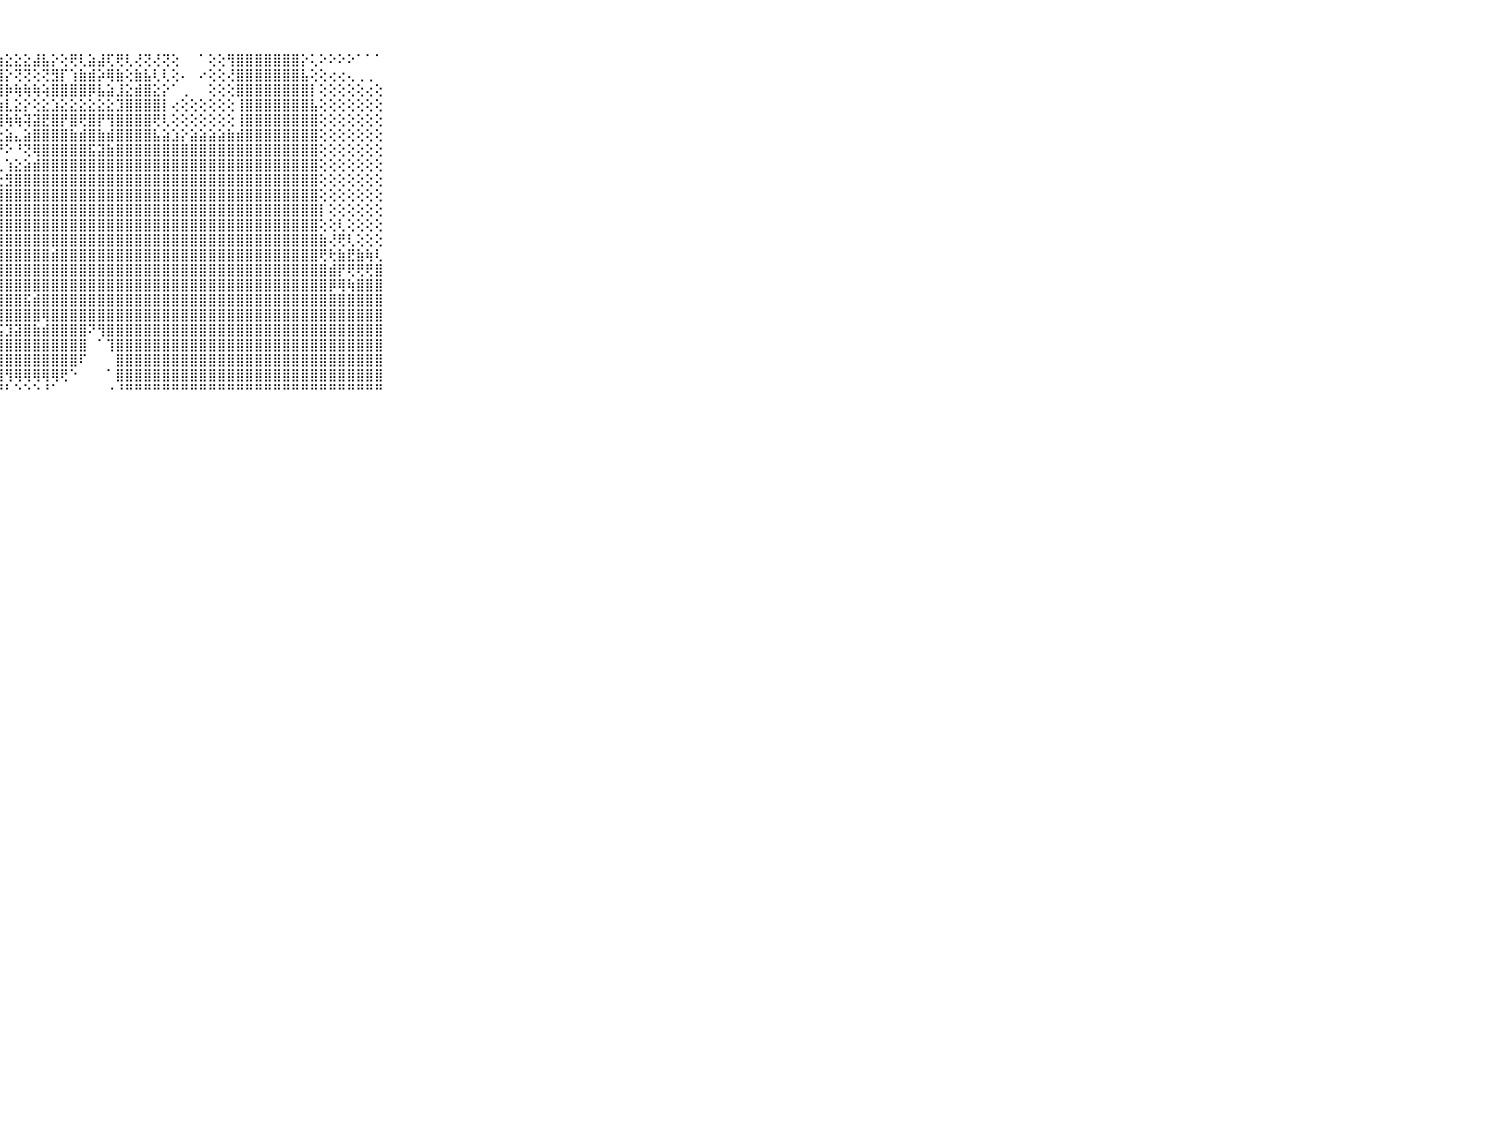

⠀⠀⠀⠀⠀⠀⠀⠀⠀⠀⠀⢕⢕⢕⢕⢕⢕⢻⢇⢳⢷⢷⣵⡜⣵⢕⣿⣷⣕⣕⣕⣼⣧⡕⢕⢟⢇⣵⣼⢏⢟⢇⢜⢝⢜⢝⢕⠀⠀⠁⢕⢕⢻⣿⣿⣿⣿⣿⣿⣿⡕⢅⠕⠕⠕⠕⠁⠁⠁⠀⠀⠀⠀⠀⠀⠀⠀⠀⠀⠀⠀
⠀⠀⠀⠀⠀⠀⠀⠀⠀⠀⠀⢕⢕⢕⣕⡕⣕⡕⢕⣕⣕⣕⣼⣧⣵⣷⣷⣿⡕⢝⢝⢕⢝⣻⡏⢱⣷⣾⡵⢿⣷⢕⣷⣧⢇⢇⢕⠄⠀⠔⢕⢕⢜⣿⣿⣿⣿⣿⣿⣿⣧⢕⢕⢔⢔⢄⢀⢀⠀⠀⠀⠀⠀⠀⠀⠀⠀⠀⠀⠀⠀
⠀⠀⠀⠀⠀⠀⠀⠀⠀⠀⠀⢕⢕⢕⢕⢝⢕⢕⢝⢝⢝⢝⡟⢟⢟⢟⢻⢿⡷⢷⢷⢷⢵⣿⣿⣿⣿⡿⣧⣵⣸⣕⣾⣿⣕⡕⠁⢀⠀⠀⢕⢕⢕⣿⣿⣿⣿⣿⣿⣿⣿⡇⢕⢕⢕⢕⢕⢔⢕⠀⠀⠀⠀⠀⠀⠀⠀⠀⠀⠀⠀
⠀⠀⠀⠀⠀⠀⠀⠀⠀⠀⠀⢕⢗⢗⢷⢷⢷⢵⢕⢱⣵⣼⣷⣵⣵⣵⣵⣵⣇⣕⡕⢕⣕⣱⣕⣕⣕⣕⣕⣕⣹⣿⣿⣿⣿⡇⢔⢕⢕⢕⢕⢕⢕⢸⣿⣿⣿⣿⣿⣿⣿⣧⢕⢕⢕⢕⢕⢕⢕⠀⠀⠀⠀⠀⠀⠀⠀⠀⠀⠀⠀
⠀⠀⠀⠀⠀⠀⠀⠀⠀⠀⠀⢕⣕⣵⡕⢕⢕⣕⣕⡕⣸⢾⠿⠟⠟⢝⢻⢿⢷⢷⢽⣽⣟⣿⡟⣿⢟⣿⡟⢻⣿⣿⣿⣿⢟⢇⢕⢕⢕⢕⢕⢕⢕⢸⣿⣿⣿⣿⣿⣿⣿⣿⢕⢕⢕⢕⢕⢕⢕⠀⠀⠀⠀⠀⠀⠀⠀⠀⠀⠀⠀
⠀⠀⠀⠀⠀⠀⠀⠀⠀⠀⠀⢜⢝⢹⣿⣿⢟⢟⢝⢟⠕⠄⢐⠔⠀⢕⢗⢔⣵⣄⣵⣿⣿⣿⣿⣷⣾⣿⣷⣾⣿⣿⣿⣿⣧⣵⣱⡕⣵⣵⣵⣵⣷⣾⣿⣿⣿⣿⣿⣿⣿⣿⢕⢕⢕⢕⢕⢕⢕⠀⠀⠀⠀⠀⠀⠀⠀⠀⠀⠀⠀
⠀⠀⠀⠀⠀⠀⠀⠀⠀⠀⠀⢱⣷⣧⣷⣿⣷⢕⠑⠑⠀⢔⢘⢔⡵⢾⠏⠝⠕⠘⢝⢿⣿⣿⣿⣿⣿⣯⣽⣷⣿⣿⣿⣿⣿⣿⣿⣿⣿⣿⣿⣿⣿⣿⣿⣿⣿⣿⣿⣿⣿⣿⢕⢕⢕⢕⢕⢕⢕⠀⠀⠀⠀⠀⠀⠀⠀⠀⠀⠀⠀
⠀⠀⠀⠀⠀⠀⠀⠀⠀⠀⠀⣿⣿⣿⣿⣿⢝⢅⠀⠄⢄⢕⢜⠃⠁⠀⢀⢄⢱⣕⣵⣾⣿⣿⣿⣿⣿⣿⣿⣿⣿⣿⣿⣿⣿⣿⣿⣿⣿⣿⣿⣿⣿⣿⣿⣿⣿⣿⣿⣿⣿⣿⢕⢕⢕⢕⢕⢕⢕⠀⠀⠀⠀⠀⠀⠀⠀⠀⠀⠀⠀
⠀⠀⠀⠀⠀⠀⠀⠀⠀⠀⠀⢿⢿⢿⣿⢟⢕⢕⢑⢱⢄⢅⢕⢔⢕⢕⢕⢕⣻⣿⣿⣿⣿⣿⣿⣿⣿⣿⣿⣿⣿⣿⣿⣿⣿⣿⣿⣿⣿⣿⣿⣿⣿⣿⣿⣿⣿⣿⣿⣿⣿⣿⢕⢕⢕⢕⢕⢕⢕⠀⠀⠀⠀⠀⠀⠀⠀⠀⠀⠀⠀
⠀⠀⠀⠀⠀⠀⠀⠀⠀⠀⠀⣱⣵⣾⣿⣇⢱⢕⢕⡕⢕⣵⣷⣷⣿⣿⣷⣿⣿⣿⣿⣿⣿⣿⣿⣿⣿⣿⣿⣿⣿⣿⣿⣿⣿⣿⣿⣿⣿⣿⣿⣿⣿⣿⣿⣿⣿⣿⣿⣿⣿⣿⢕⢕⢕⢕⢕⢕⢕⠀⠀⠀⠀⠀⠀⠀⠀⠀⠀⠀⠀
⠀⠀⠀⠀⠀⠀⠀⠀⠀⠀⠀⣿⣿⣿⣯⢝⢕⢕⢜⢼⣿⣿⣿⣿⣿⣿⣿⣿⣿⣿⣿⣿⣿⣿⣿⣿⣿⣿⣿⣿⣿⣿⣿⣿⣿⣿⣿⣿⣿⣿⣿⣿⣿⣿⣿⣿⣿⣿⣿⣿⣿⣿⡇⢕⢕⢕⢕⢕⢕⠀⠀⠀⠀⠀⠀⠀⠀⠀⠀⠀⠀
⠀⠀⠀⠀⠀⠀⠀⠀⠀⠀⠀⢿⢿⣿⣿⣷⢇⢕⢕⣾⣿⣿⣿⣿⣿⣿⣿⣿⣿⣿⣿⣿⣿⣿⣿⣿⣿⣿⣿⣿⣿⣿⣿⣿⣿⣿⣿⣿⣿⣿⣿⣿⣿⣿⣿⣿⣿⣿⣿⣿⣿⣿⢕⢕⢇⢕⢕⢕⢕⠀⠀⠀⠀⠀⠀⠀⠀⠀⠀⠀⠀
⠀⠀⠀⠀⠀⠀⠀⠀⠀⠀⠀⣱⣵⣾⣿⣿⣧⢄⢕⢻⣿⣿⣿⣿⣿⣿⣿⣿⣿⣿⣿⣿⣿⣿⣿⣿⣿⣿⣿⣿⣿⣿⣿⣿⣿⣿⣿⣿⣿⣿⣿⣿⣿⣿⣿⣿⣿⣿⣿⣿⣿⣿⣷⢜⢟⢇⢕⢕⢕⠀⠀⠀⠀⠀⠀⠀⠀⠀⠀⠀⠀
⠀⠀⠀⠀⠀⠀⠀⠀⠀⠀⠀⣿⣿⣿⣿⣿⣿⣇⢕⢸⣿⣿⣿⣿⣿⢿⣿⣿⣿⣿⣿⣿⣿⣾⣿⣿⣿⣿⣿⣿⣿⣿⣿⣿⣿⣿⣿⣿⣿⣿⣿⣿⣿⣿⣿⣿⣿⣿⣿⣿⣿⣿⢟⢗⣷⣟⣷⢷⢇⠀⠀⠀⠀⠀⠀⠀⠀⠀⠀⠀⠀
⠀⠀⠀⠀⠀⠀⠀⠀⠀⠀⠀⣾⣿⣿⣿⣿⣿⣿⣧⡜⣿⣿⣿⣿⣿⣿⣿⣿⣿⣿⣿⣿⣿⣿⣿⣿⣿⣿⣿⣿⣿⣿⣿⣿⣿⣿⣿⣿⣿⣿⣿⣿⣿⣿⣿⣿⣿⣿⣿⣿⣿⣿⣿⣾⡟⢟⢟⢟⣿⠀⠀⠀⠀⠀⠀⠀⠀⠀⠀⠀⠀
⠀⠀⠀⠀⠀⠀⠀⠀⠀⠀⠀⢹⣿⣿⣿⣿⣿⣿⣿⣿⣿⣿⣿⣿⣿⣿⣿⣿⣿⣿⣿⣿⣿⣿⣿⣿⣿⣿⣿⣿⣿⣿⣿⣿⣿⣿⣿⣿⣿⣿⣿⣿⣿⣿⣿⣿⣿⣿⣿⣿⣿⣿⣿⡿⢿⢷⣿⣿⣿⠀⠀⠀⠀⠀⠀⠀⠀⠀⠀⠀⠀
⠀⠀⠀⠀⠀⠀⠀⠀⠀⠀⠀⣾⣿⣿⣿⣿⣿⣿⣿⣿⣿⣿⣿⣿⣿⣿⣿⣿⣿⣿⣯⣾⣿⣿⣿⣿⣿⣿⣿⣿⣿⣿⣿⣿⣿⣿⣿⣿⣿⣿⣿⣿⣿⣿⣿⣿⣿⣿⣿⣿⣿⣿⣿⣿⣿⣿⣿⣿⣿⠀⠀⠀⠀⠀⠀⠀⠀⠀⠀⠀⠀
⠀⠀⠀⠀⠀⠀⠀⠀⠀⠀⠀⣿⣿⣿⣿⣿⣿⣿⣿⣿⣿⣿⣿⣿⣿⣿⣿⣿⣿⣿⣿⣿⢿⣿⣿⣿⣿⣿⣿⣿⣿⣿⣿⣿⣿⣿⣿⣿⣿⣿⣿⣿⣿⣿⣿⣿⣿⣿⣿⣿⣿⣿⣿⣿⣿⣿⣿⣿⣿⠀⠀⠀⠀⠀⠀⠀⠀⠀⠀⠀⠀
⠀⠀⠀⠀⠀⠀⠀⠀⠀⠀⠀⣿⣿⣿⣿⣿⣿⣿⣿⣿⣿⣿⣿⣿⣿⣿⣿⣯⣹⣽⣿⣷⣾⣿⣿⣿⣿⠝⢻⣿⣿⣿⣿⣿⣿⣿⣿⣿⣿⣿⣿⣿⣿⣿⣿⣿⣿⣿⣿⣿⣿⣿⣿⣿⣿⣿⣿⣿⣿⠀⠀⠀⠀⠀⠀⠀⠀⠀⠀⠀⠀
⠀⠀⠀⠀⠀⠀⠀⠀⠀⠀⠀⣿⣿⣿⣿⣿⣿⣿⣿⣿⣿⣿⣿⣿⣿⣿⣿⣿⣿⣿⣿⣿⣿⣿⣿⣿⣿⠀⠁⢹⣿⣿⣿⣿⣿⣿⣿⣿⣿⣿⣿⣿⣿⣿⣿⣿⣿⣿⣿⣿⣿⣿⣿⣿⣿⣿⣿⣿⣿⠀⠀⠀⠀⠀⠀⠀⠀⠀⠀⠀⠀
⠀⠀⠀⠀⠀⠀⠀⠀⠀⠀⠀⣿⣿⣿⣿⣿⣿⣿⣿⣿⣿⣿⣿⢇⢻⣿⣿⣿⣿⣿⣿⣿⣿⣿⣿⣿⠏⠀⠀⠀⣿⣿⣿⣿⣿⣿⣿⣿⣿⣿⣿⣿⣿⣿⣿⣿⣿⣿⣿⣿⣿⣿⣿⣿⣿⣿⣿⣿⣿⠀⠀⠀⠀⠀⠀⠀⠀⠀⠀⠀⠀
⠀⠀⠀⠀⠀⠀⠀⠀⠀⠀⠀⣿⣿⣿⣿⣿⣿⣿⣿⣿⣿⣿⣿⡕⢸⣿⣿⣿⢻⢿⢿⢿⢿⢿⢟⠑⠀⠀⠀⠁⣿⣿⣿⣿⣿⣿⣿⣿⣿⣿⣿⣿⣿⣿⣿⣿⣿⣿⣿⣿⣿⣿⣿⣿⣿⣿⣿⣿⣿⠀⠀⠀⠀⠀⠀⠀⠀⠀⠀⠀⠀
⠀⠀⠀⠀⠀⠀⠀⠀⠀⠀⠀⠛⠛⠛⠛⠛⠛⠛⠛⠛⠛⠛⠛⠃⠑⠘⠛⠛⠃⠑⠑⠑⠘⠁⠀⠀⠀⠀⠀⠐⠘⠛⠛⠛⠛⠛⠛⠛⠛⠛⠛⠛⠛⠛⠛⠛⠛⠛⠛⠛⠛⠛⠛⠛⠛⠛⠛⠛⠛⠀⠀⠀⠀⠀⠀⠀⠀⠀⠀⠀⠀